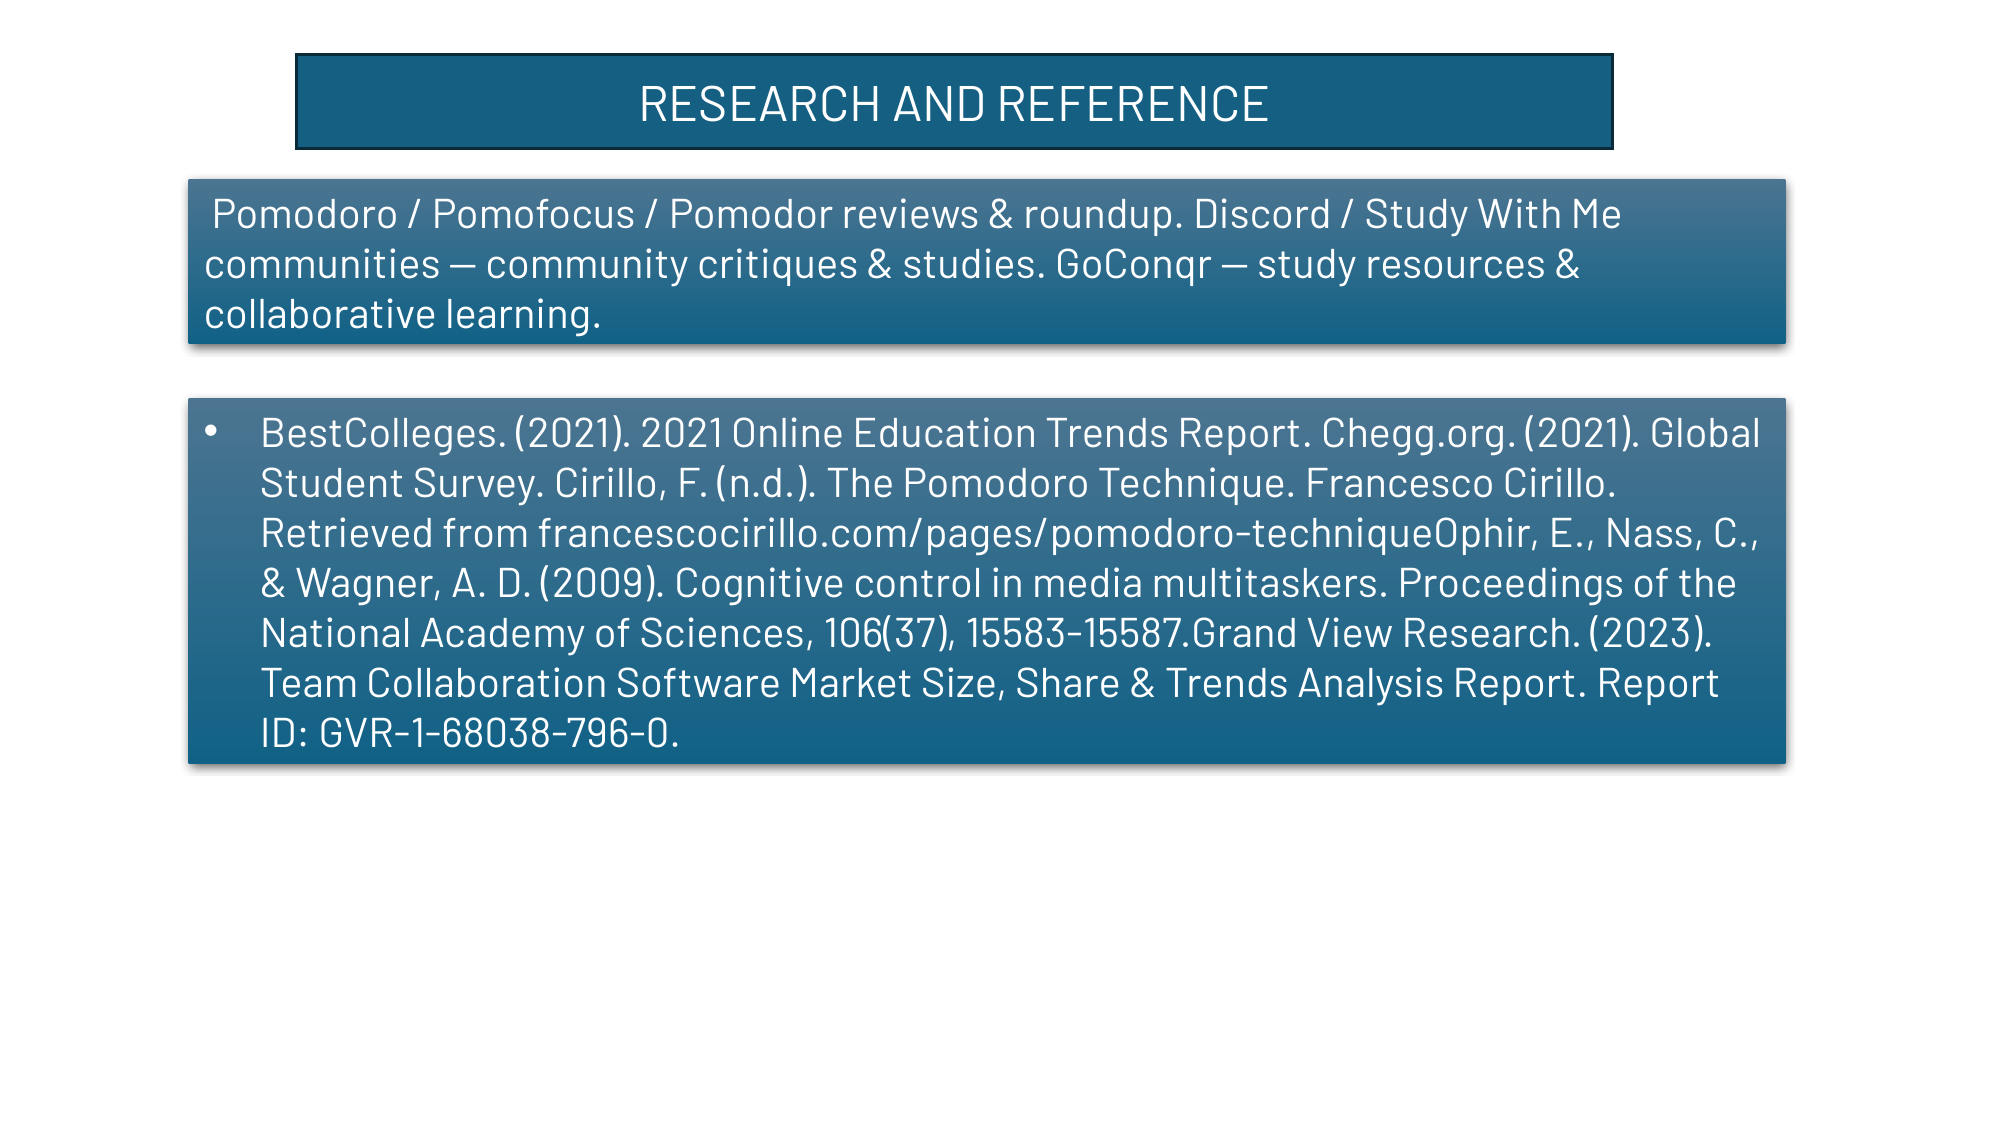

RESEARCH AND REFERENCE
 Pomodoro / Pomofocus / Pomodor reviews & roundup. Discord / Study With Me communities — community critiques & studies. GoConqr — study resources & collaborative learning.
BestColleges. (2021). 2021 Online Education Trends Report. Chegg.org. (2021). Global Student Survey. Cirillo, F. (n.d.). The Pomodoro Technique. Francesco Cirillo. Retrieved from francescocirillo.com/pages/pomodoro-techniqueOphir, E., Nass, C., & Wagner, A. D. (2009). Cognitive control in media multitaskers. Proceedings of the National Academy of Sciences, 106(37), 15583-15587.Grand View Research. (2023). Team Collaboration Software Market Size, Share & Trends Analysis Report. Report ID: GVR-1-68038-796-0.